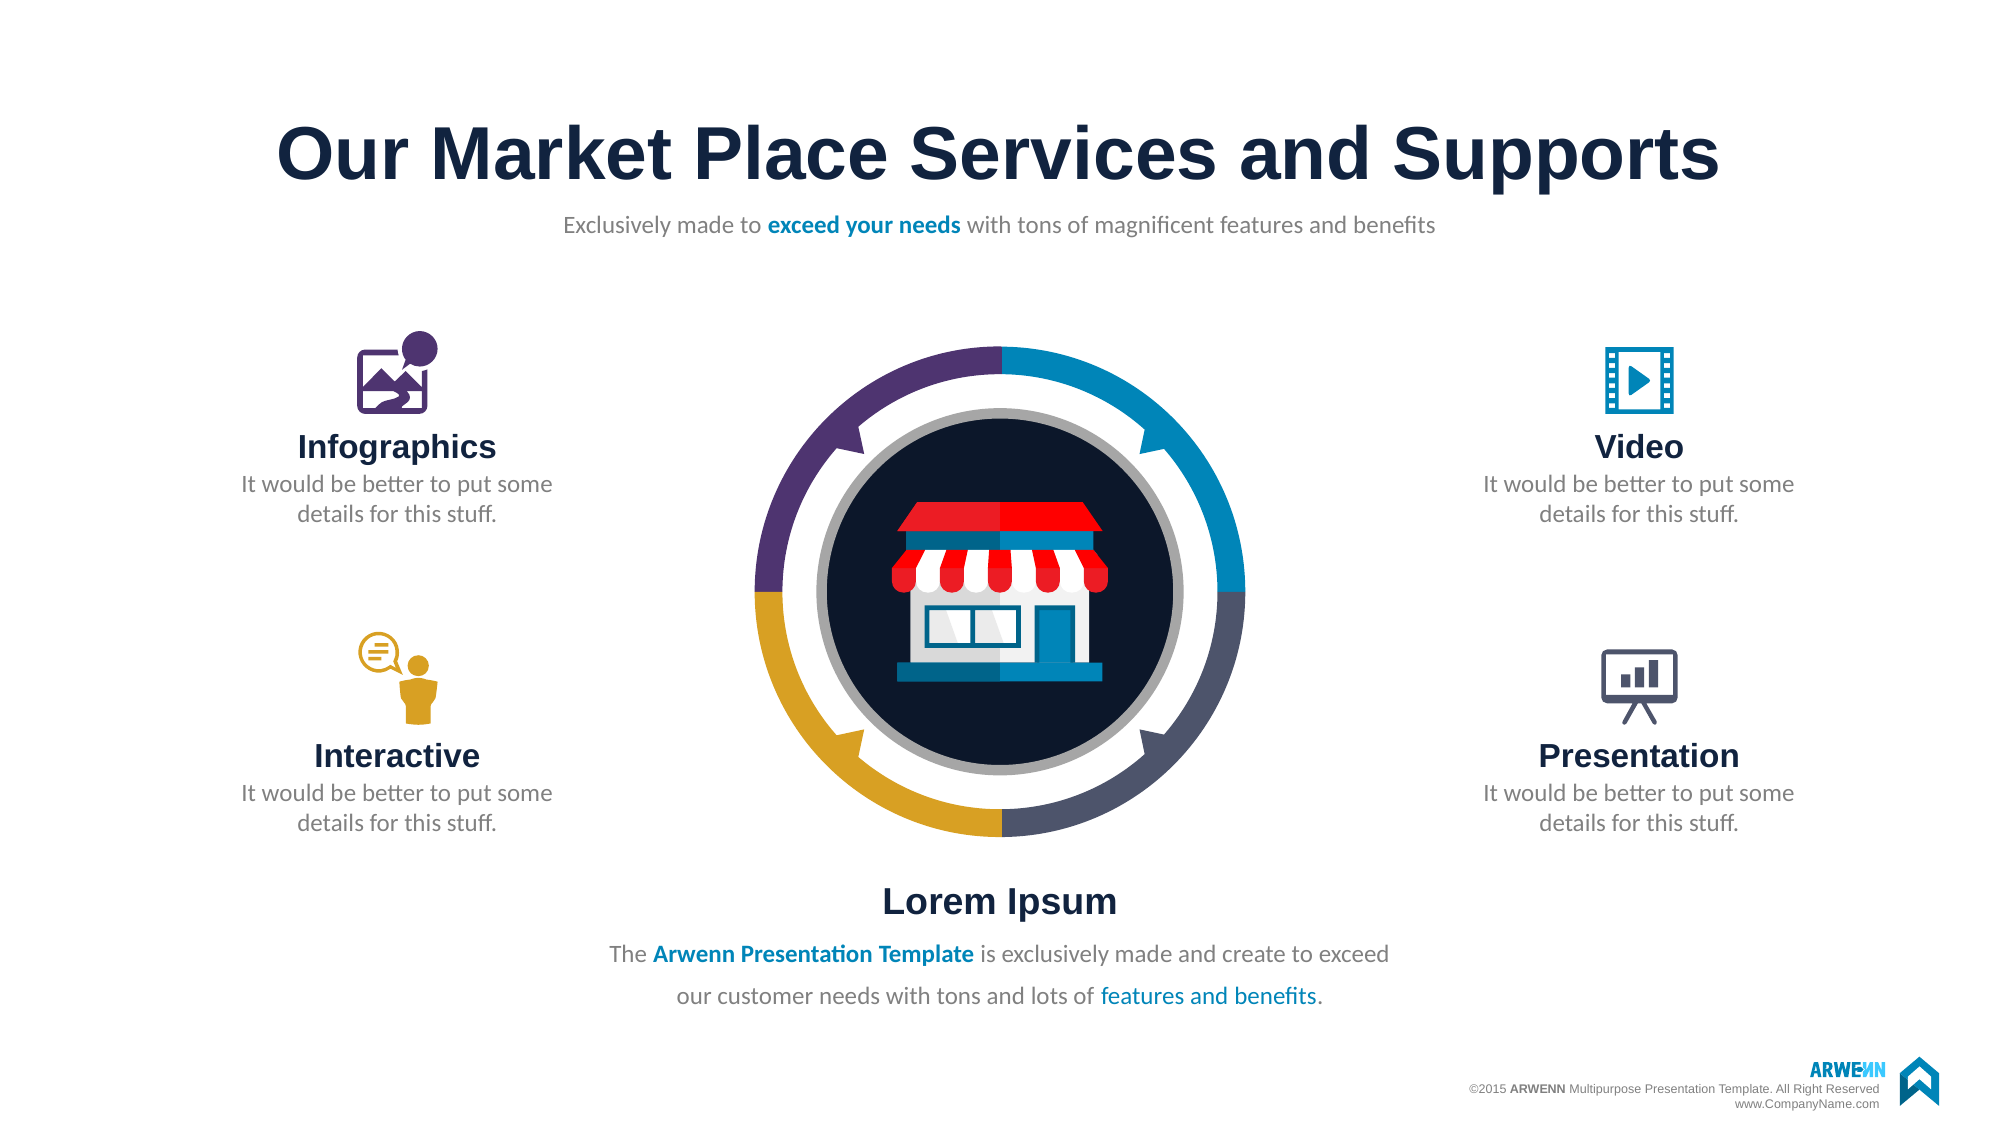

# Our Market Place Services and Supports
Exclusively made to exceed your needs with tons of magnificent features and benefits

Infographics
It would be better to put some details for this stuff.
Video
It would be better to put some details for this stuff.

Presentation
It would be better to put some details for this stuff.
Interactive
It would be better to put some details for this stuff.
Lorem Ipsum
The Arwenn Presentation Template is exclusively made and create to exceed our customer needs with tons and lots of features and benefits.